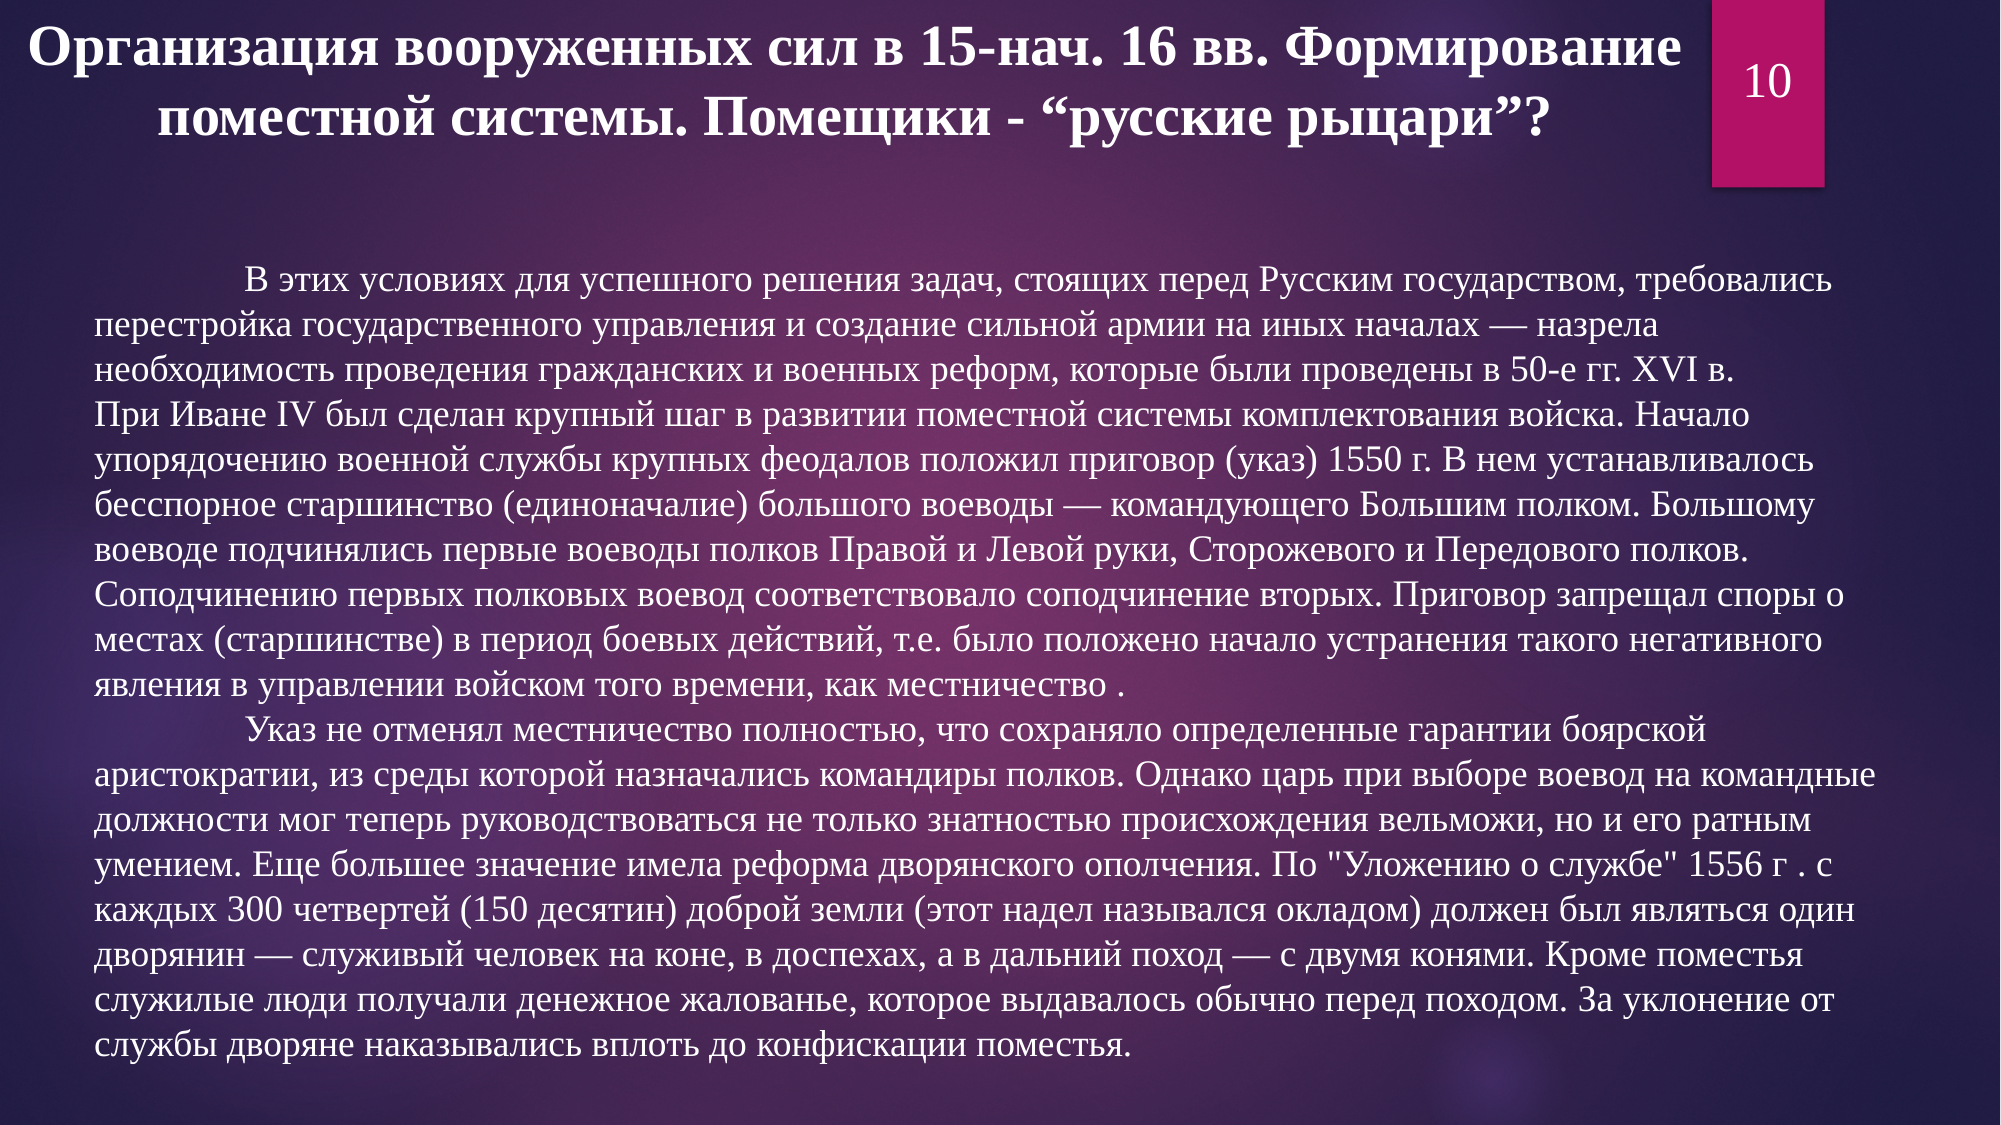

Организация вооруженных сил в 15-нач. 16 вв. Формирование поместной системы. Помещики - “русские рыцари”?
10
	В этих условиях для успешного решения задач, стоящих перед Русским государством, требовались перестройка государственного управления и создание сильной армии на иных началах — назрела необходимость проведения гражданских и военных реформ, которые были проведены в 50-е гг. XVI в.
При Иване IV был сделан крупный шаг в развитии поместной системы комплектования войска. Начало упорядочению военной службы крупных феодалов положил приговор (указ) 1550 г. В нем устанавливалось бесспорное старшинство (единоначалие) большого воеводы — командующего Большим полком. Большому воеводе подчинялись первые воеводы полков Правой и Левой руки, Сторожевого и Передового полков. Соподчинению первых полковых воевод соответствовало соподчинение вторых. Приговор запрещал споры о местах (старшинстве) в период боевых действий, т.е. было положено начало устранения такого негативного явления в управлении войском того времени, как местничество .
	Указ не отменял местничество полностью, что сохраняло определенные гарантии боярской аристократии, из среды которой назначались командиры полков. Однако царь при выборе воевод на командные должности мог теперь руководствоваться не только знатностью происхождения вельможи, но и его ратным умением. Еще большее значение имела реформа дворянского ополчения. По "Уложению о службе" 1556 г . с каждых 300 четвертей (150 десятин) доброй земли (этот надел назывался окладом) должен был являться один дворянин — служивый человек на коне, в доспехах, а в дальний поход — с двумя конями. Кроме поместья служилые люди получали денежное жалованье, которое выдавалось обычно перед походом. За уклонение от службы дворяне наказывались вплоть до конфискации поместья.